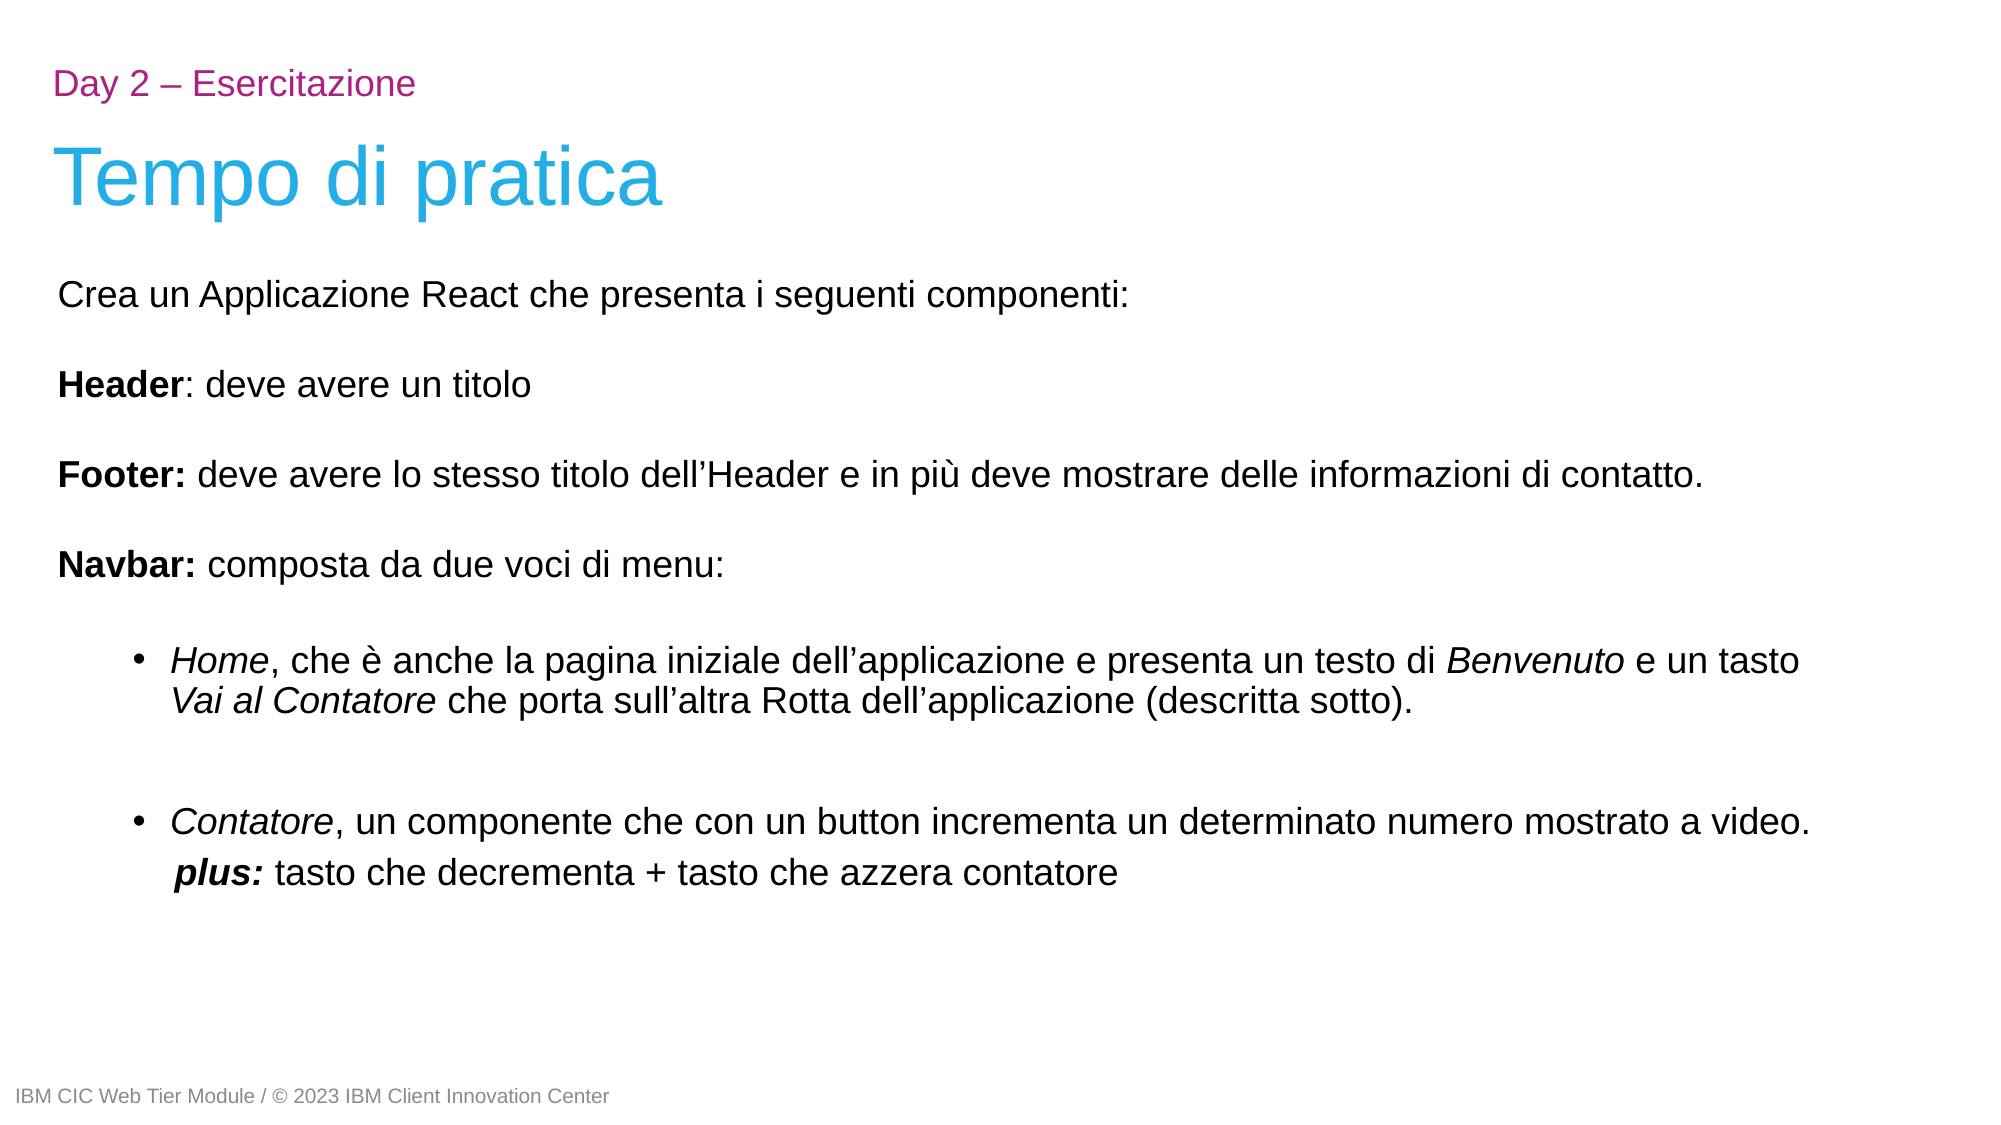

Day 2 – Esercitazione
Tempo di pratica
Crea un Applicazione React che presenta i seguenti componenti:

Header: deve avere un titolo

Footer: deve avere lo stesso titolo dell’Header e in più deve mostrare delle informazioni di contatto.

Navbar: composta da due voci di menu:

Home, che è anche la pagina iniziale dell’applicazione e presenta un testo di Benvenuto e un tasto Vai al Contatore che porta sull’altra Rotta dell’applicazione (descritta sotto).

Contatore, un componente che con un button incrementa un determinato numero mostrato a video.
    plus: tasto che decrementa + tasto che azzera contatore
IBM CIC Web Tier Module / © 2023 IBM Client Innovation Center